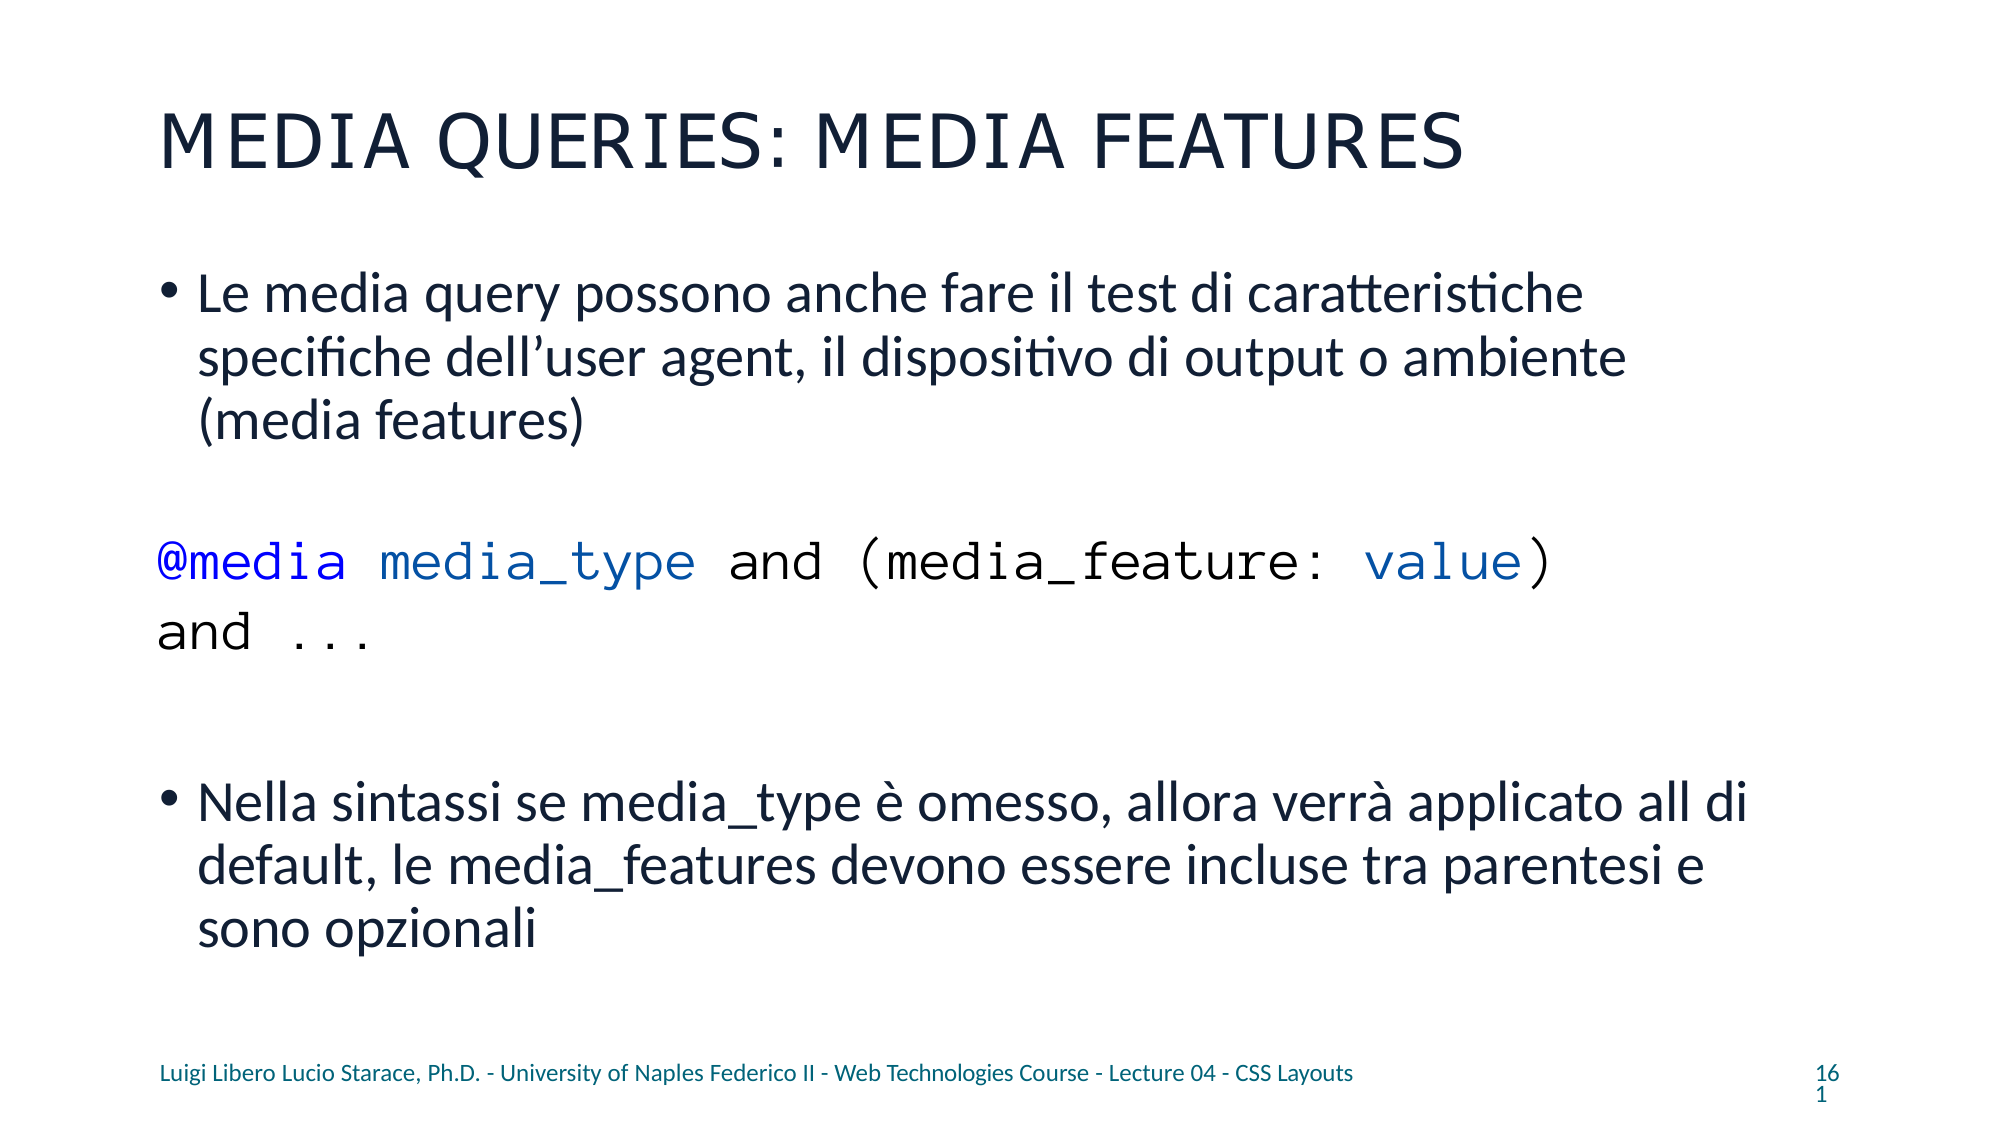

# MEDIA QUERIES: MEDIA FEATURES
Le media query possono anche fare il test di caratteristiche specifiche dell’user agent, il dispositivo di output o ambiente (media features)

@media media_type and (media_feature: value) and ...

Nella sintassi se media_type è omesso, allora verrà applicato all di default, le media_features devono essere incluse tra parentesi e sono opzionali
Luigi Libero Lucio Starace, Ph.D. - University of Naples Federico II - Web Technologies Course - Lecture 04 - CSS Layouts
161